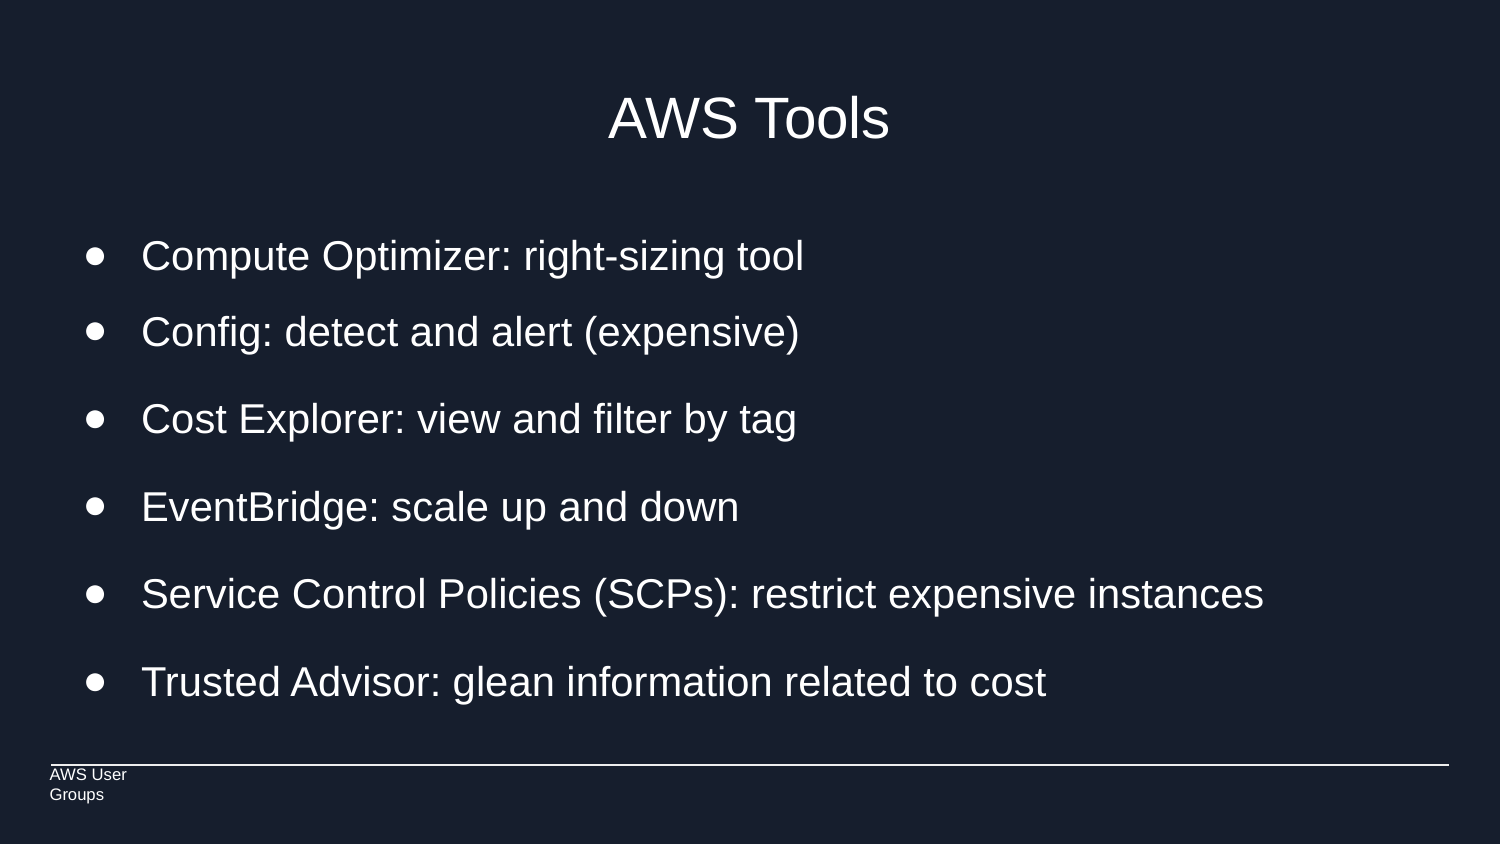

# AWS Tools
Compute Optimizer: right-sizing tool
Config: detect and alert (expensive)
Cost Explorer: view and filter by tag
EventBridge: scale up and down
Service Control Policies (SCPs): restrict expensive instances
Trusted Advisor: glean information related to cost